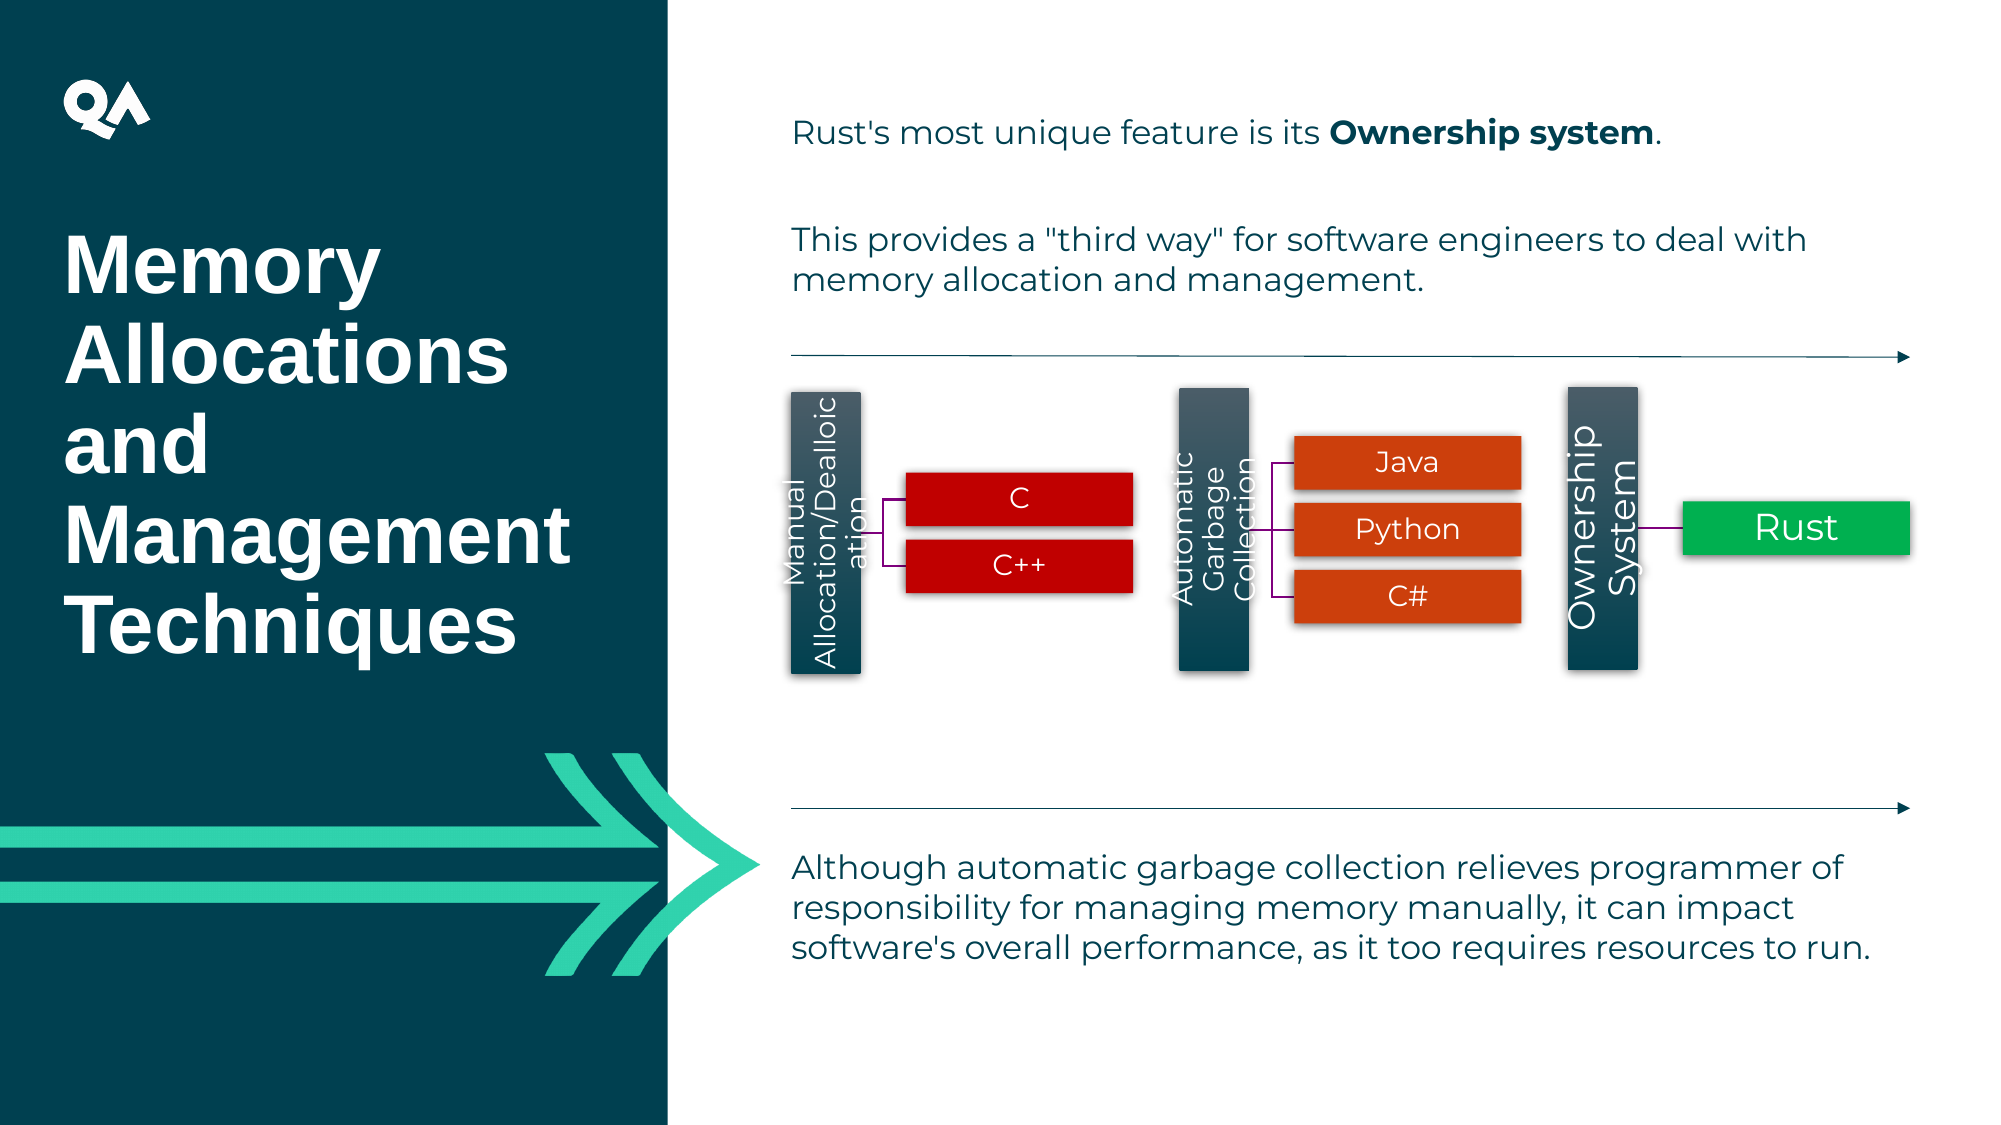

Rust's most unique feature is its Ownership system.

This provides a "third way" for software engineers to deal with memory allocation and management.

Although automatic garbage collection relieves programmer of responsibility for managing memory manually, it can impact software's overall performance, as it too requires resources to run.

Memory Allocations and  Management Techniques

Ownership System
Rust

Automatic Garbage Collection
Java
Python
C#

Manual Allocation/Dealloication
C
C++